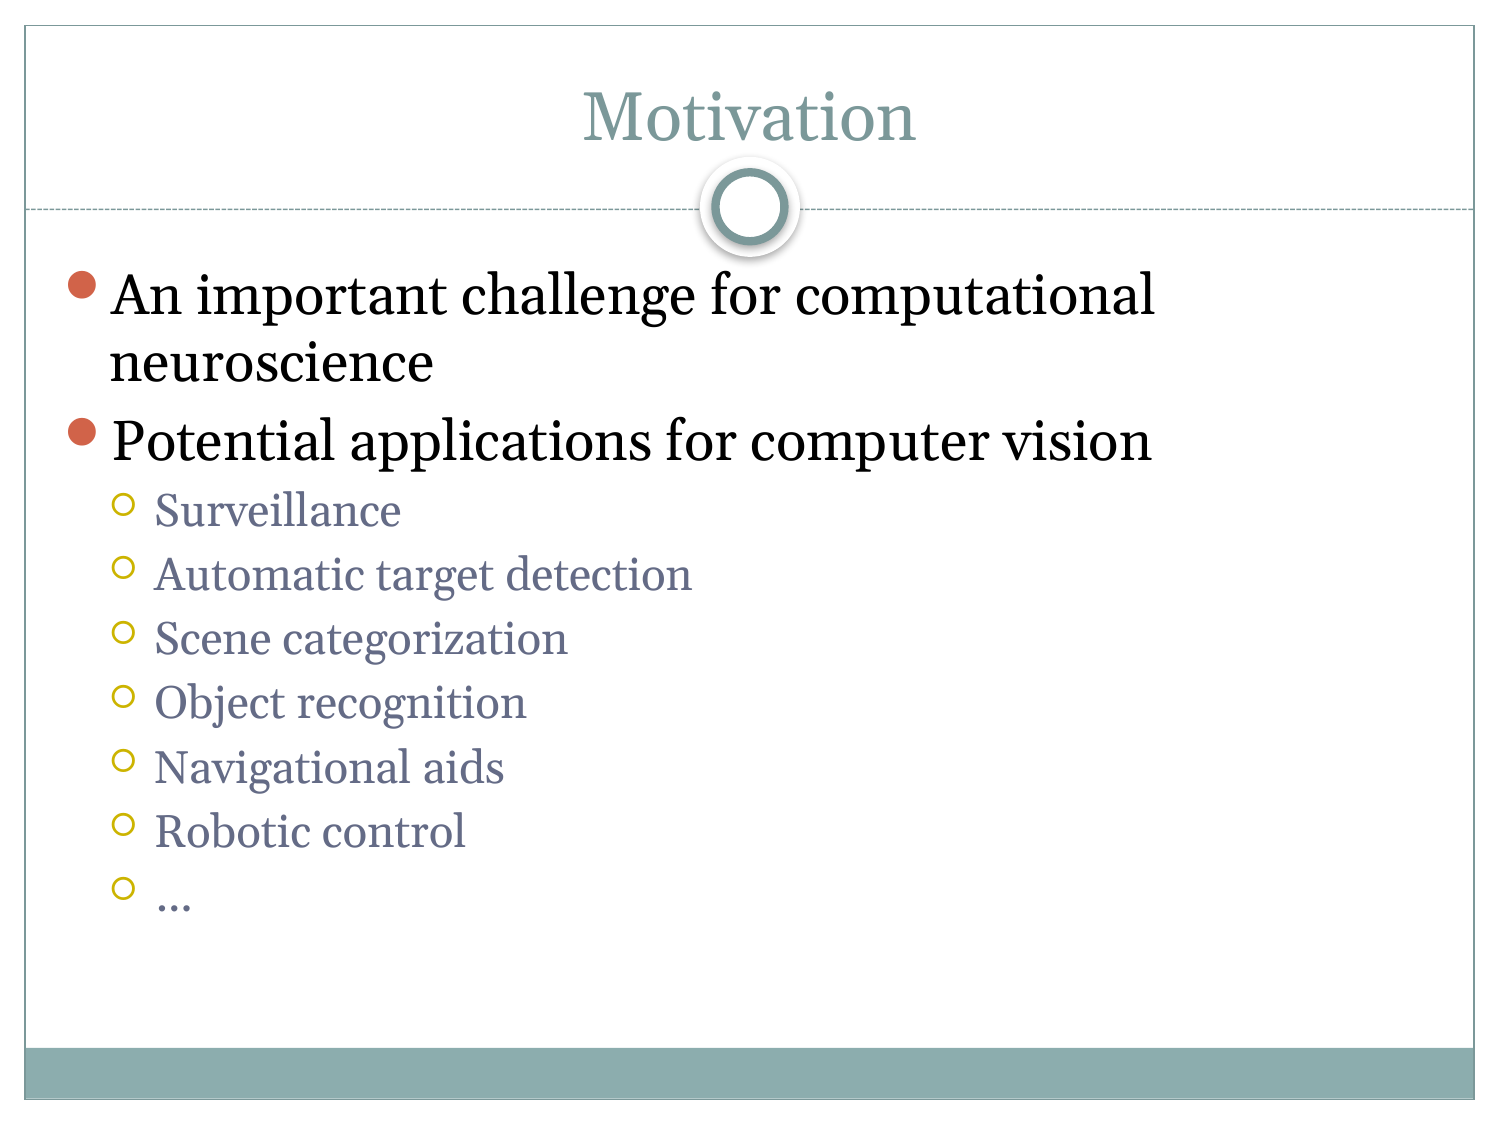

# Motivation
An important challenge for computational neuroscience
Potential applications for computer vision
Surveillance
Automatic target detection
Scene categorization
Object recognition
Navigational aids
Robotic control
…